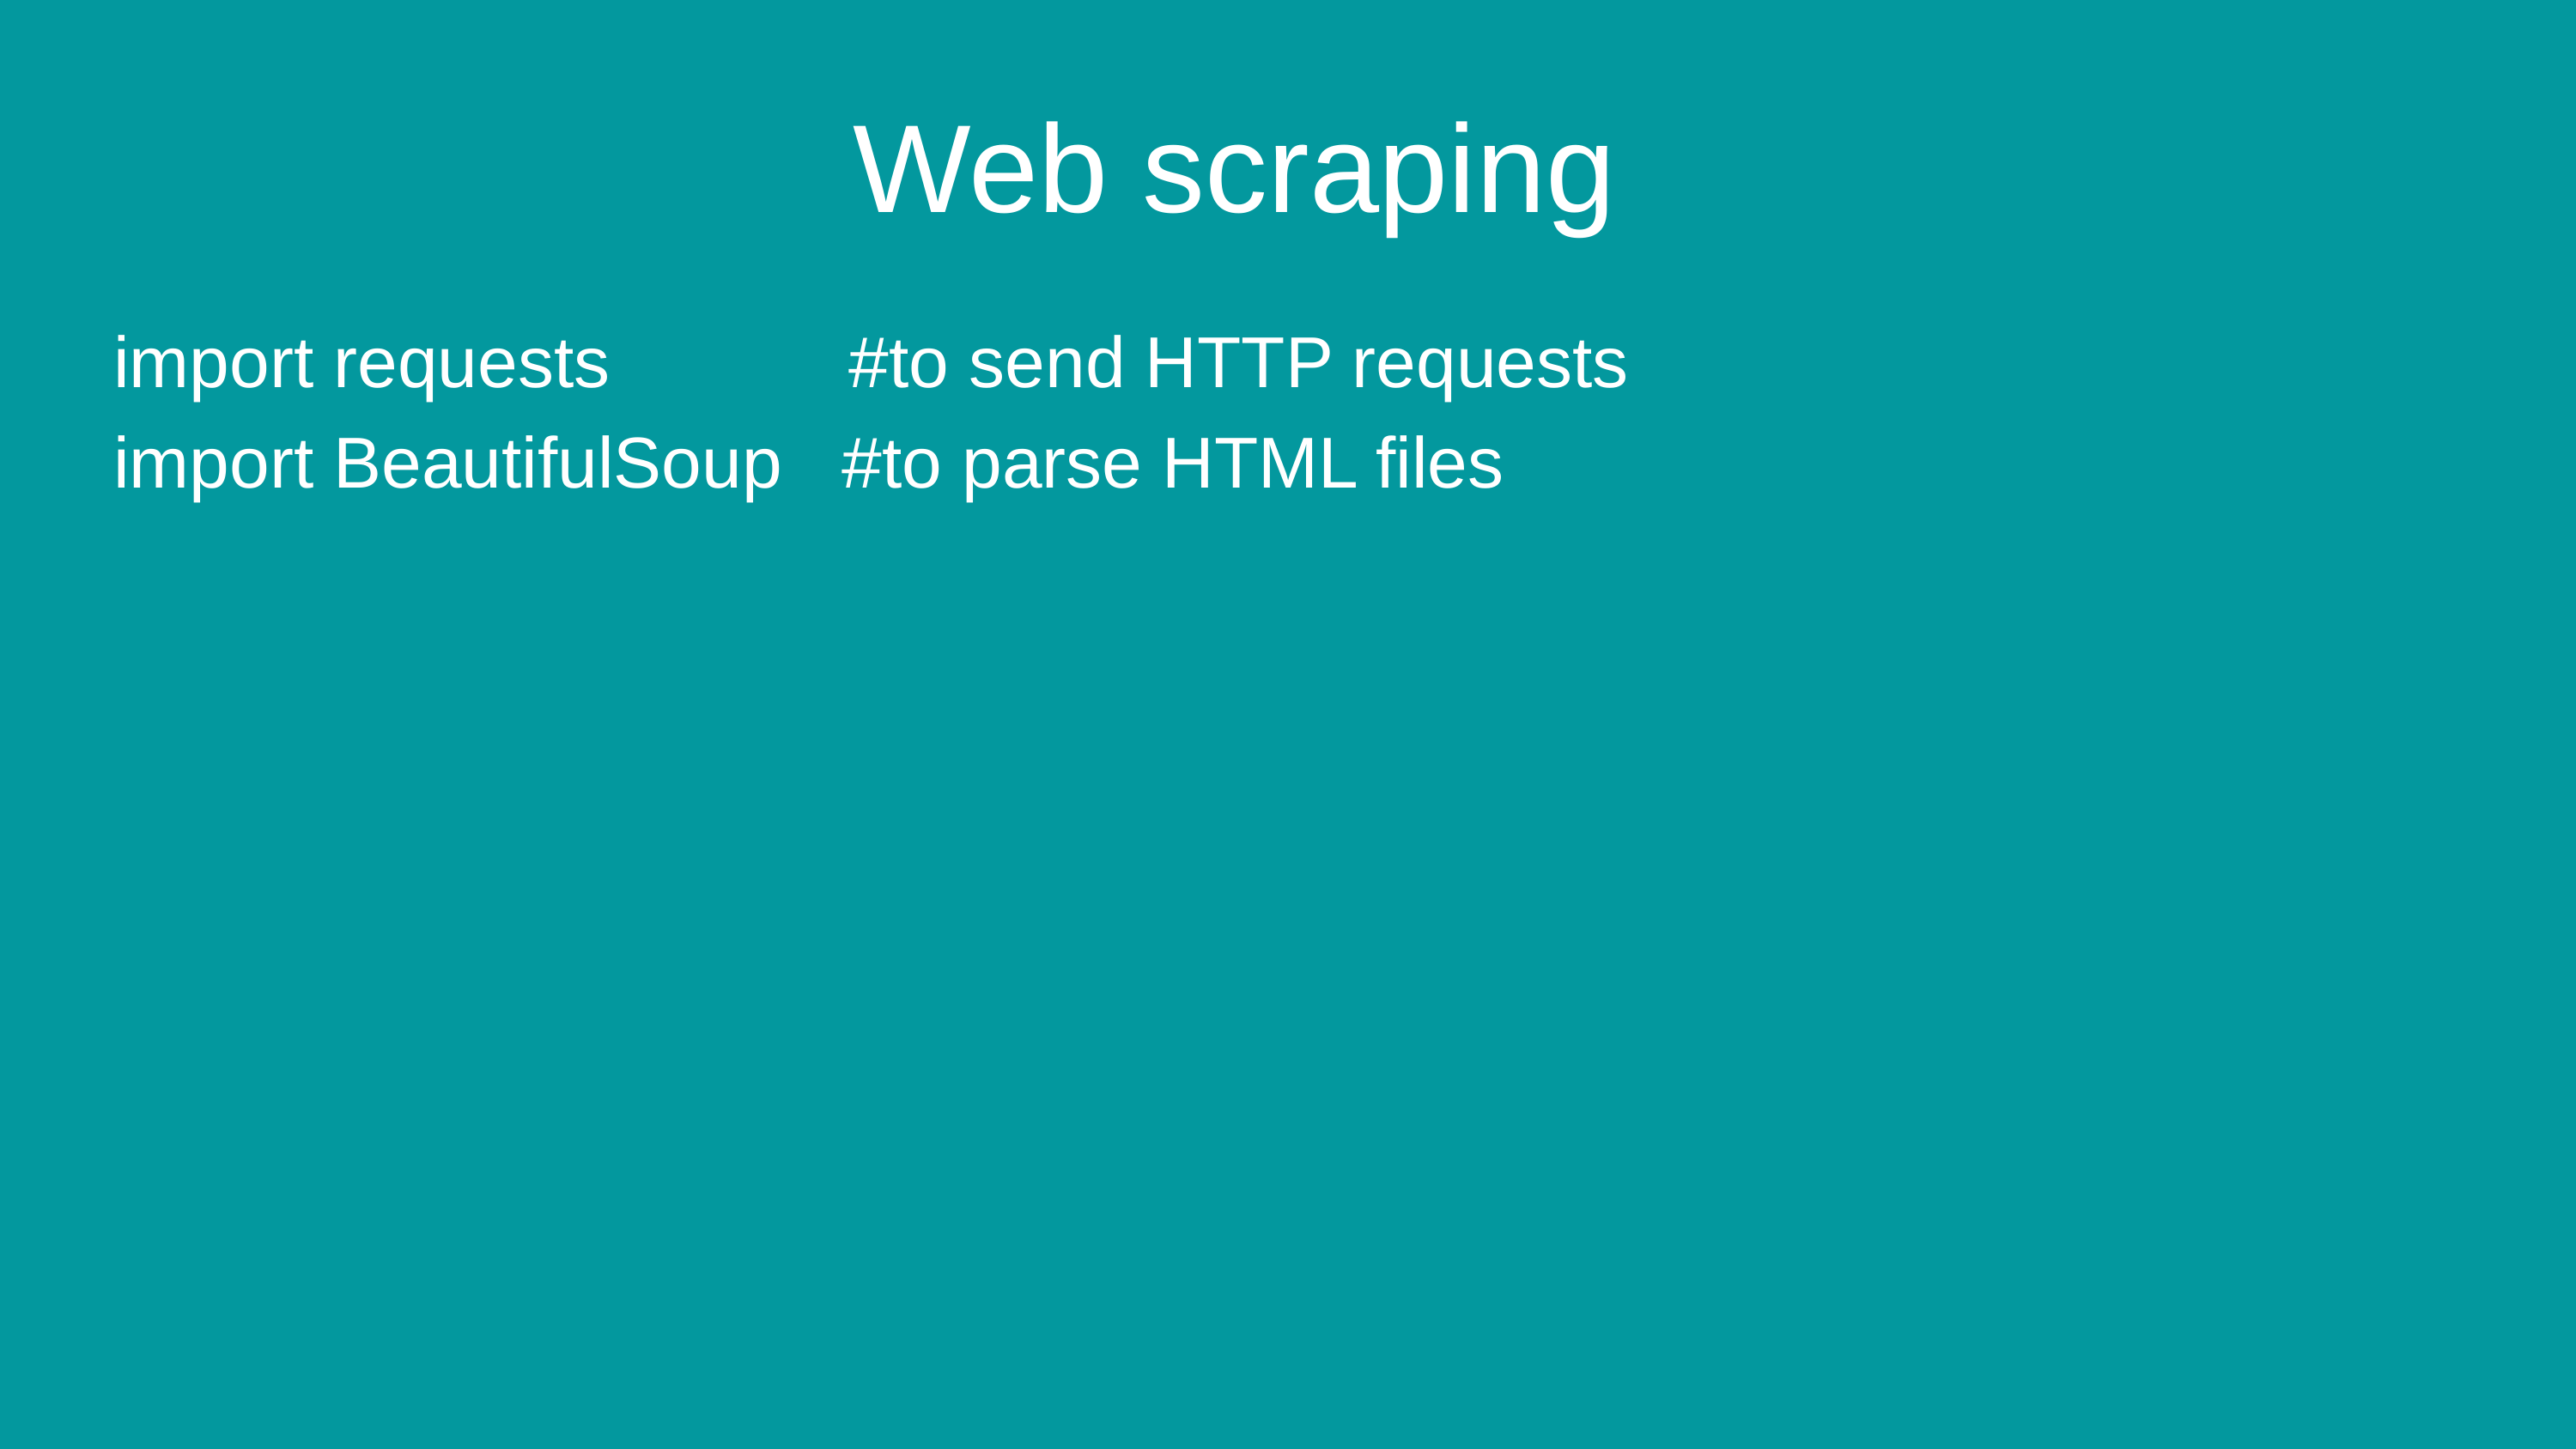

Web scraping
import requests            #to send HTTP requests
import BeautifulSoup   #to parse HTML files